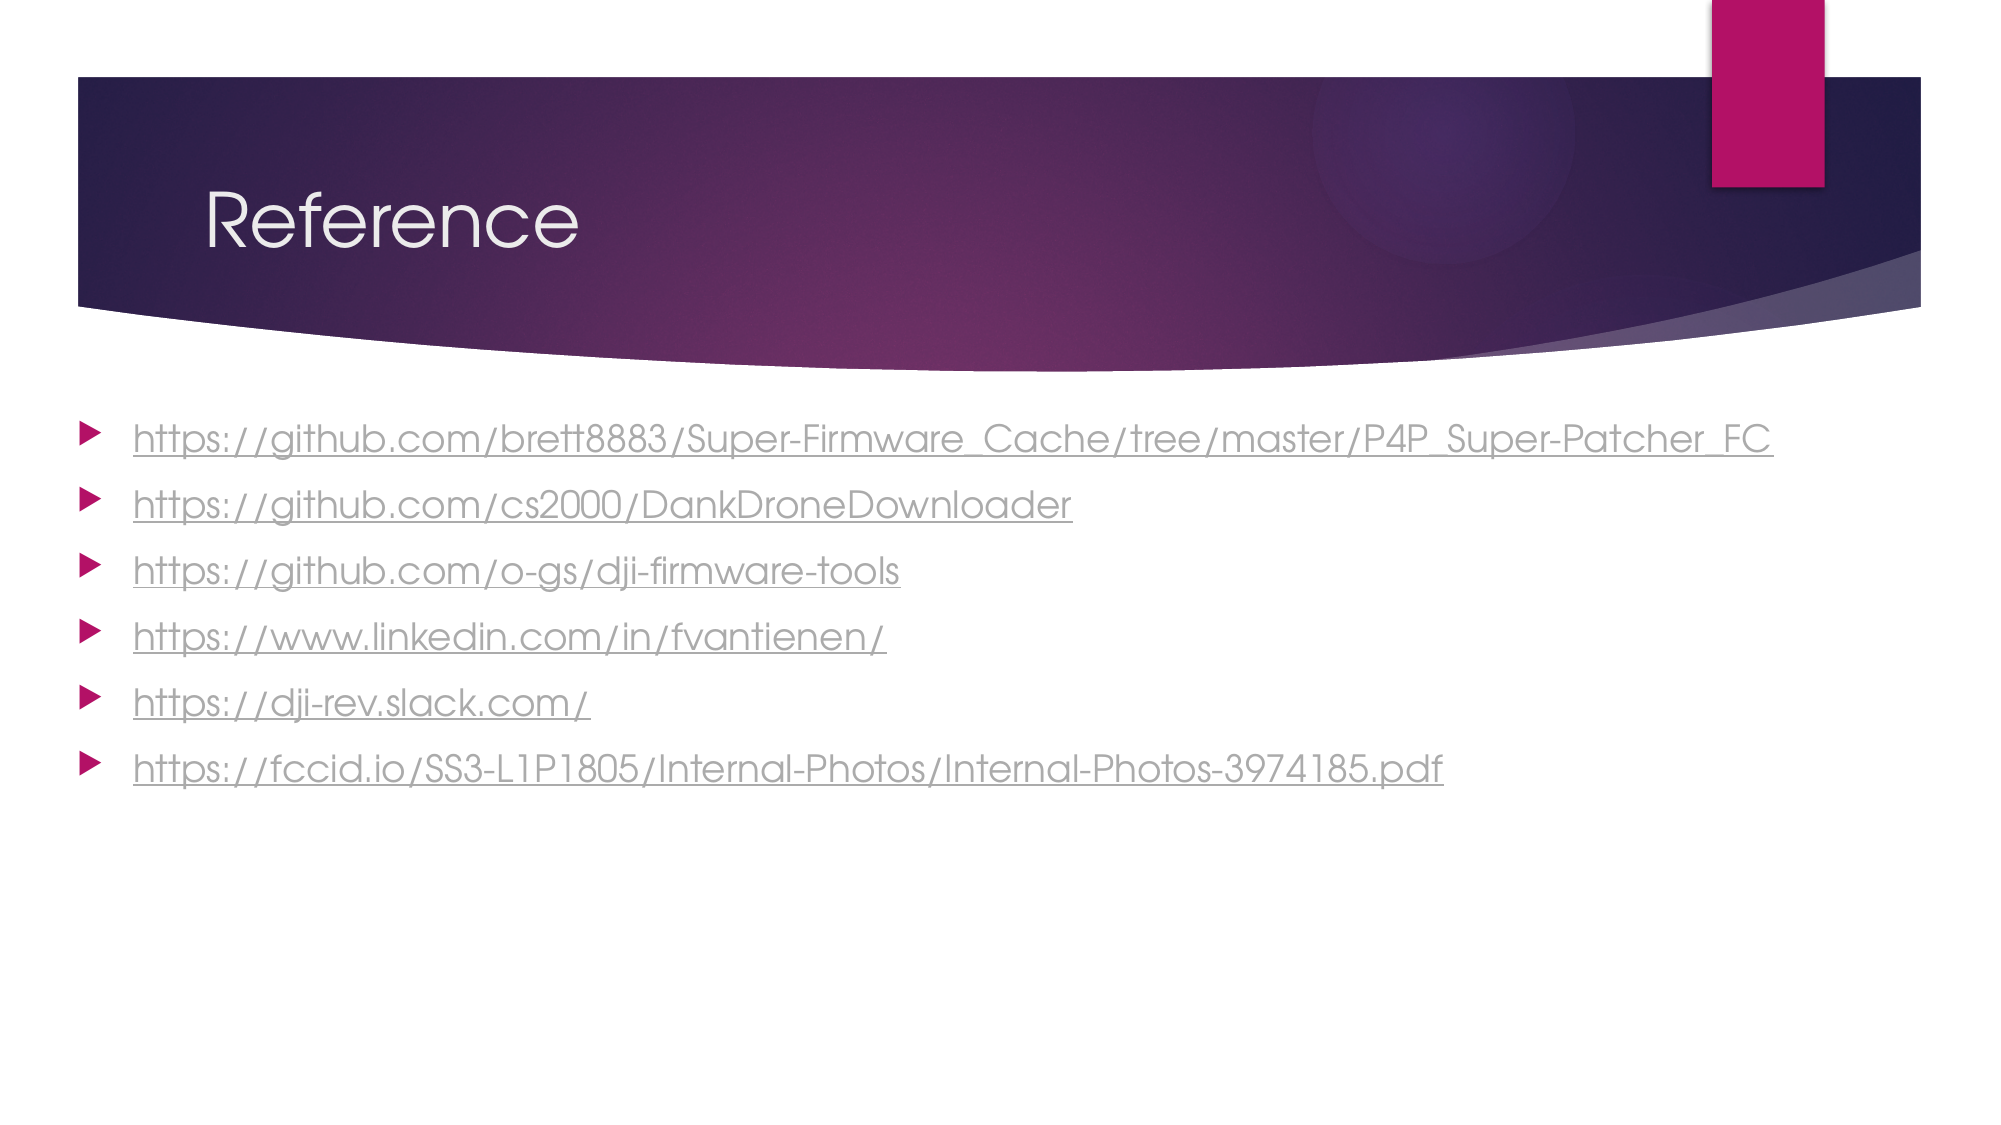

# Reference
https://github.com/brett8883/Super-Firmware_Cache/tree/master/P4P_Super-Patcher_FC
https://github.com/cs2000/DankDroneDownloader
https://github.com/o-gs/dji-firmware-tools
https://www.linkedin.com/in/fvantienen/
https://dji-rev.slack.com/
https://fccid.io/SS3-L1P1805/Internal-Photos/Internal-Photos-3974185.pdf